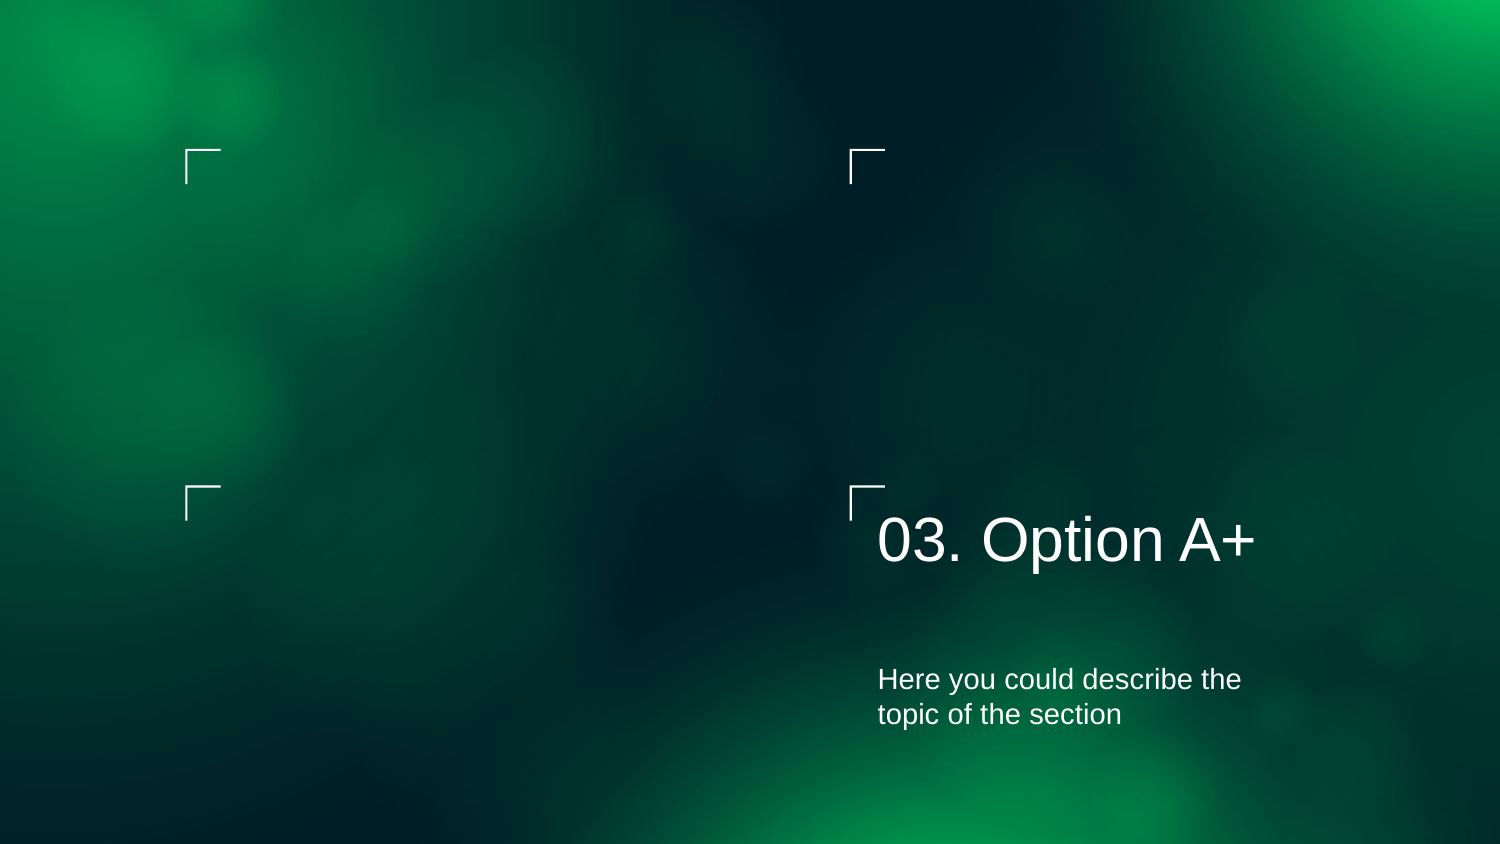

03. Option A+
Here you could describe the topic of the section